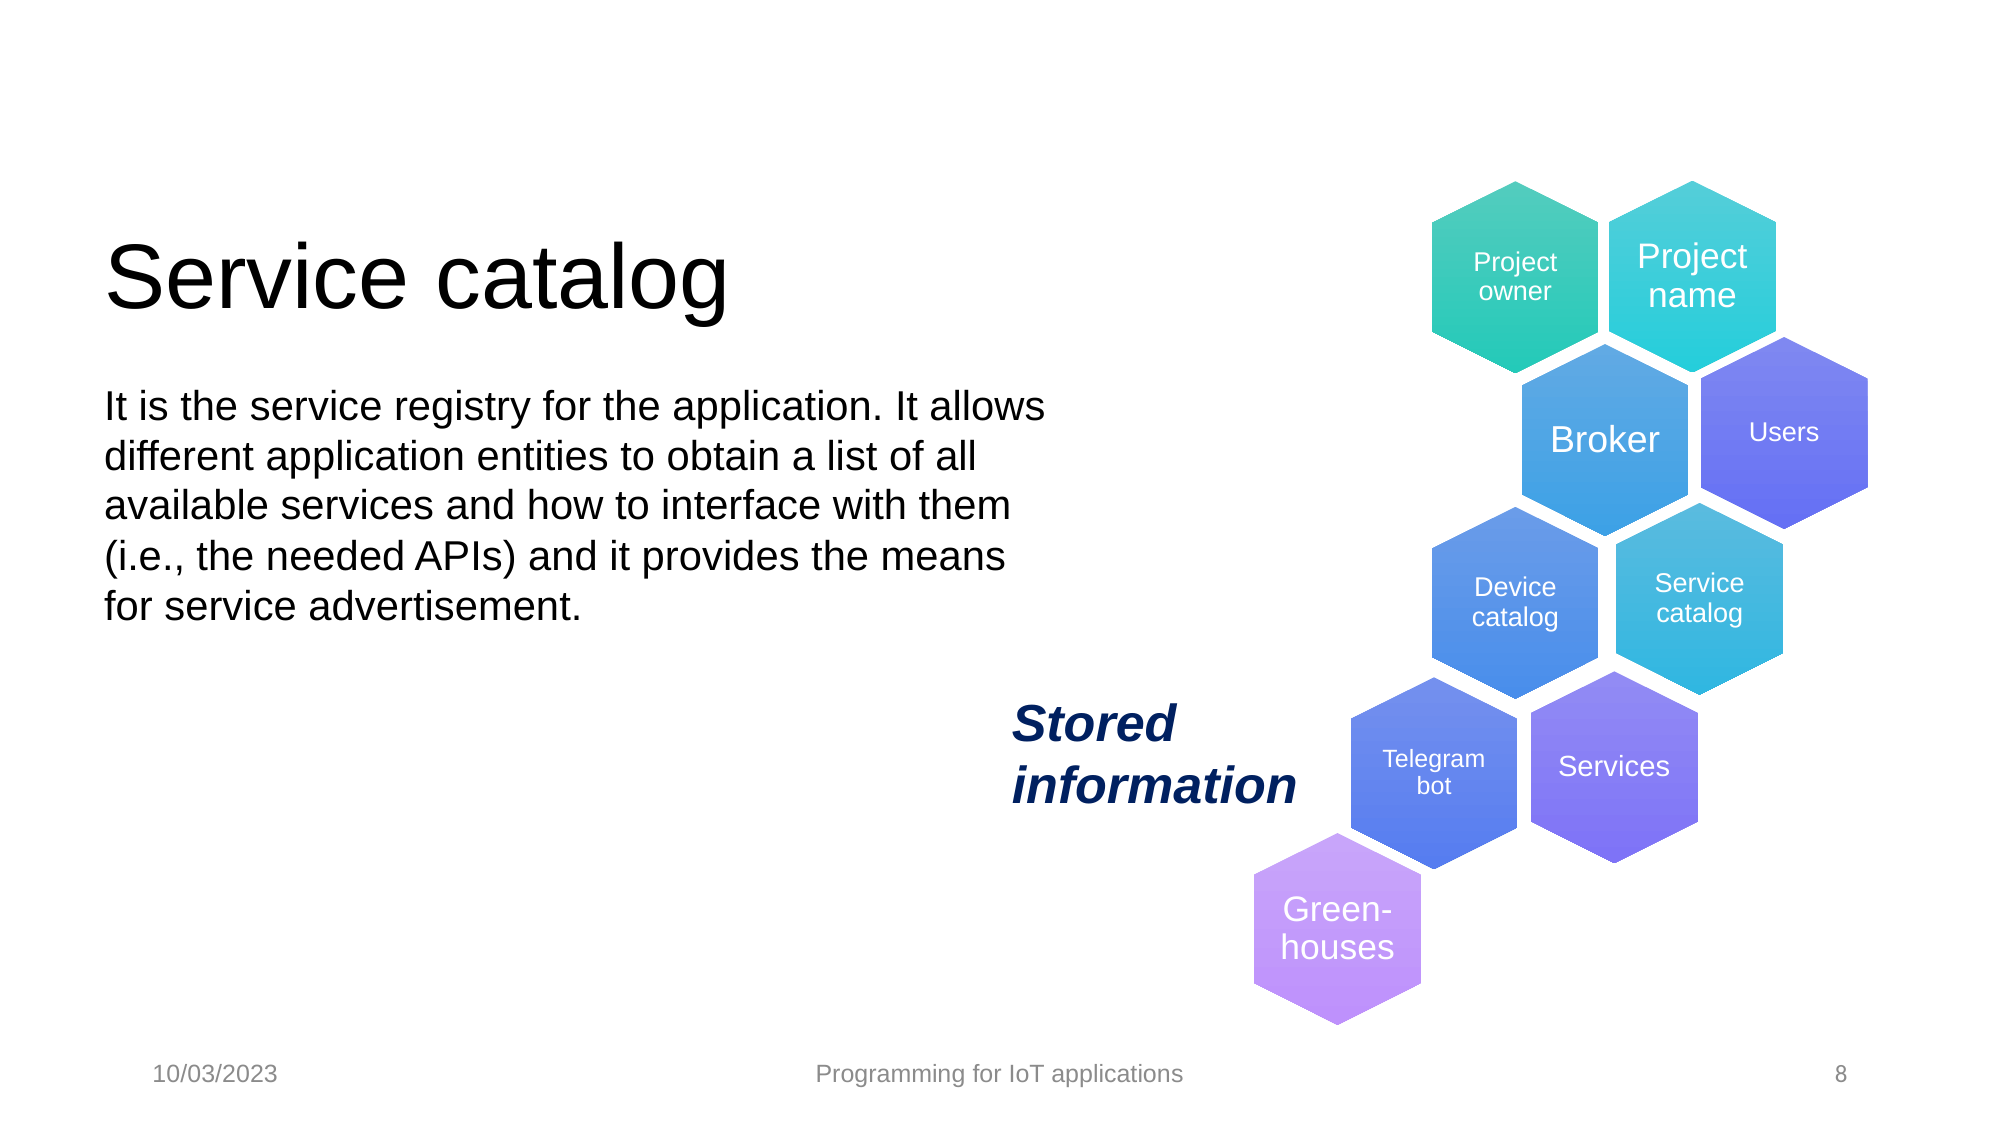

# Service catalog
Project owner
Project name
Service catalog
Broker
Device catalog
Telegram bot
Users
Services

Green-houses
It is the service registry for the application. It allows different application entities to obtain a list of all available services and how to interface with them (i.e., the needed APIs) and it provides the means for service advertisement.
Stored information
10/03/2023
Programming for IoT applications
8